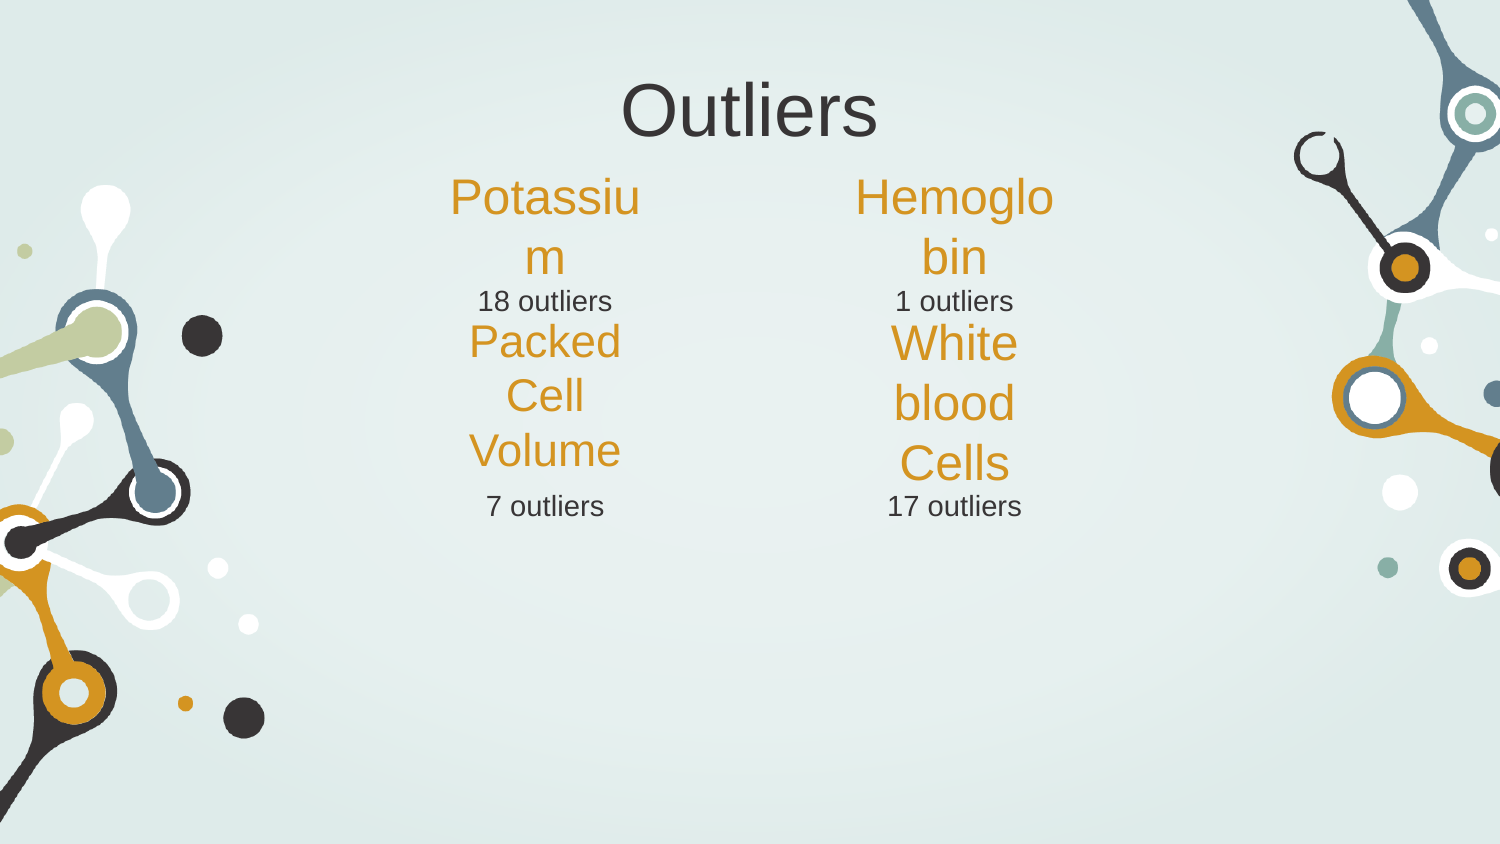

Outliers
# Potassium
Hemoglobin
1 outliers
18 outliers
Packed Cell Volume
White blood Cells
7 outliers
17 outliers